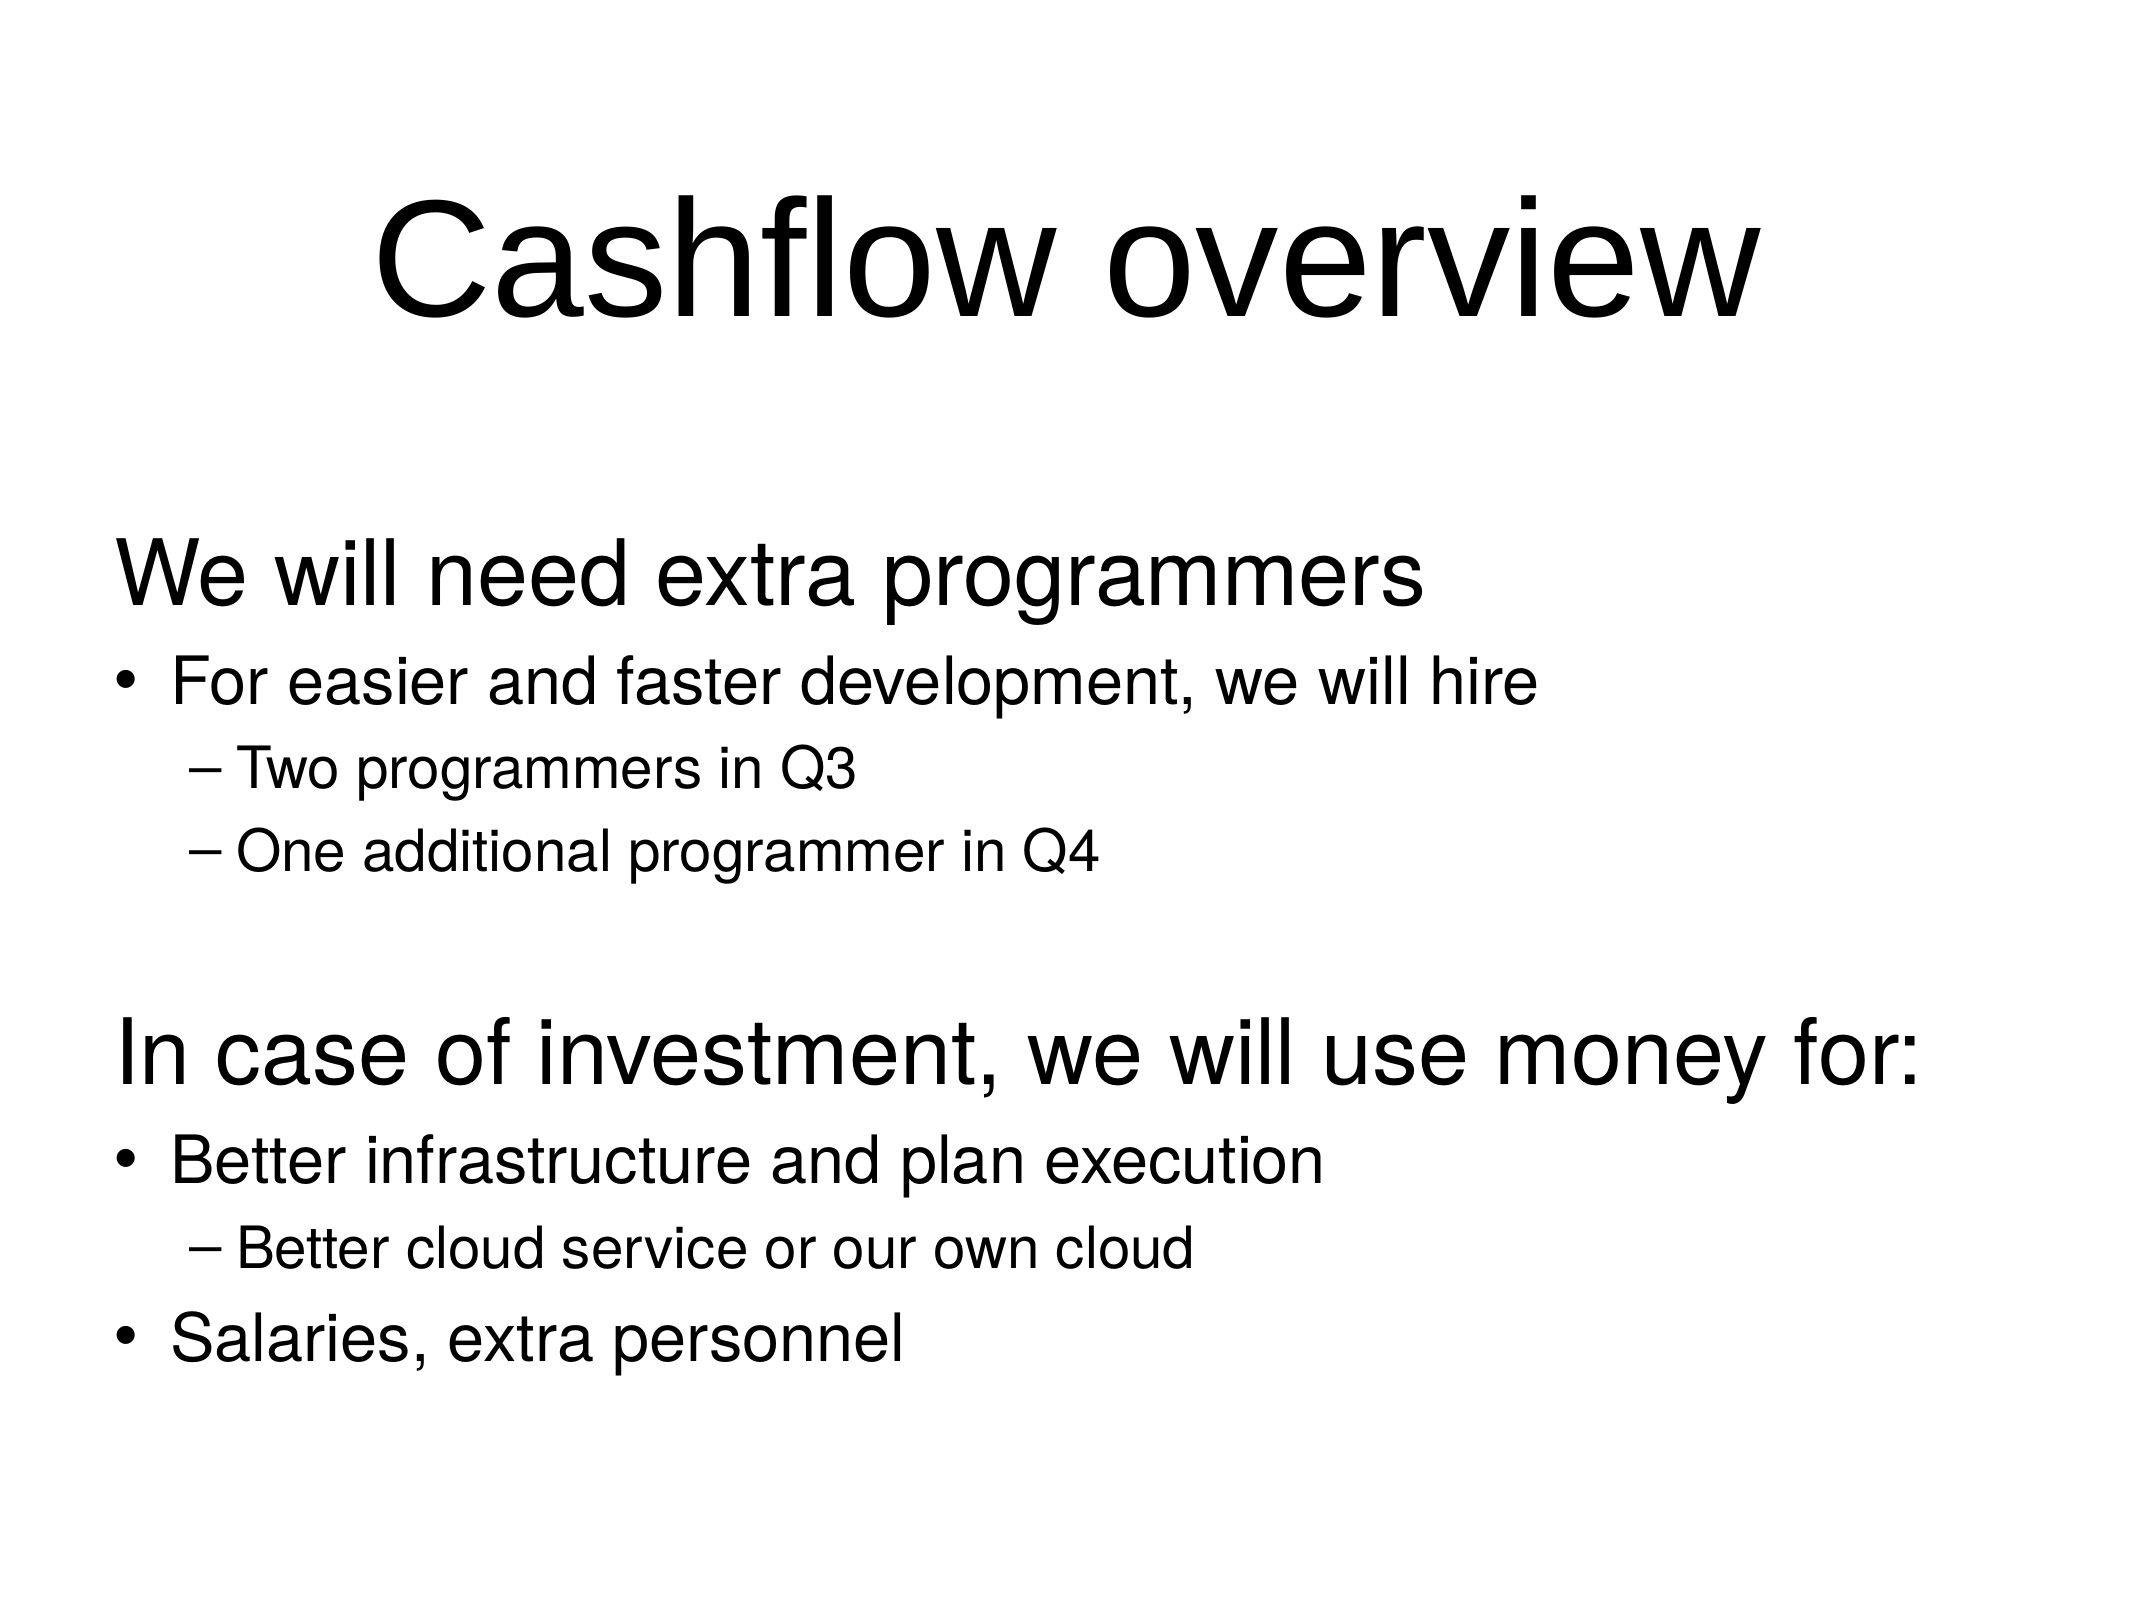

# Cashflow overview
We will need extra programmers
For easier and faster development, we will hire
Two programmers in Q3
One additional programmer in Q4

In case of investment, we will use money for:
Better infrastructure and plan execution
Better cloud service or our own cloud
Salaries, extra personnel